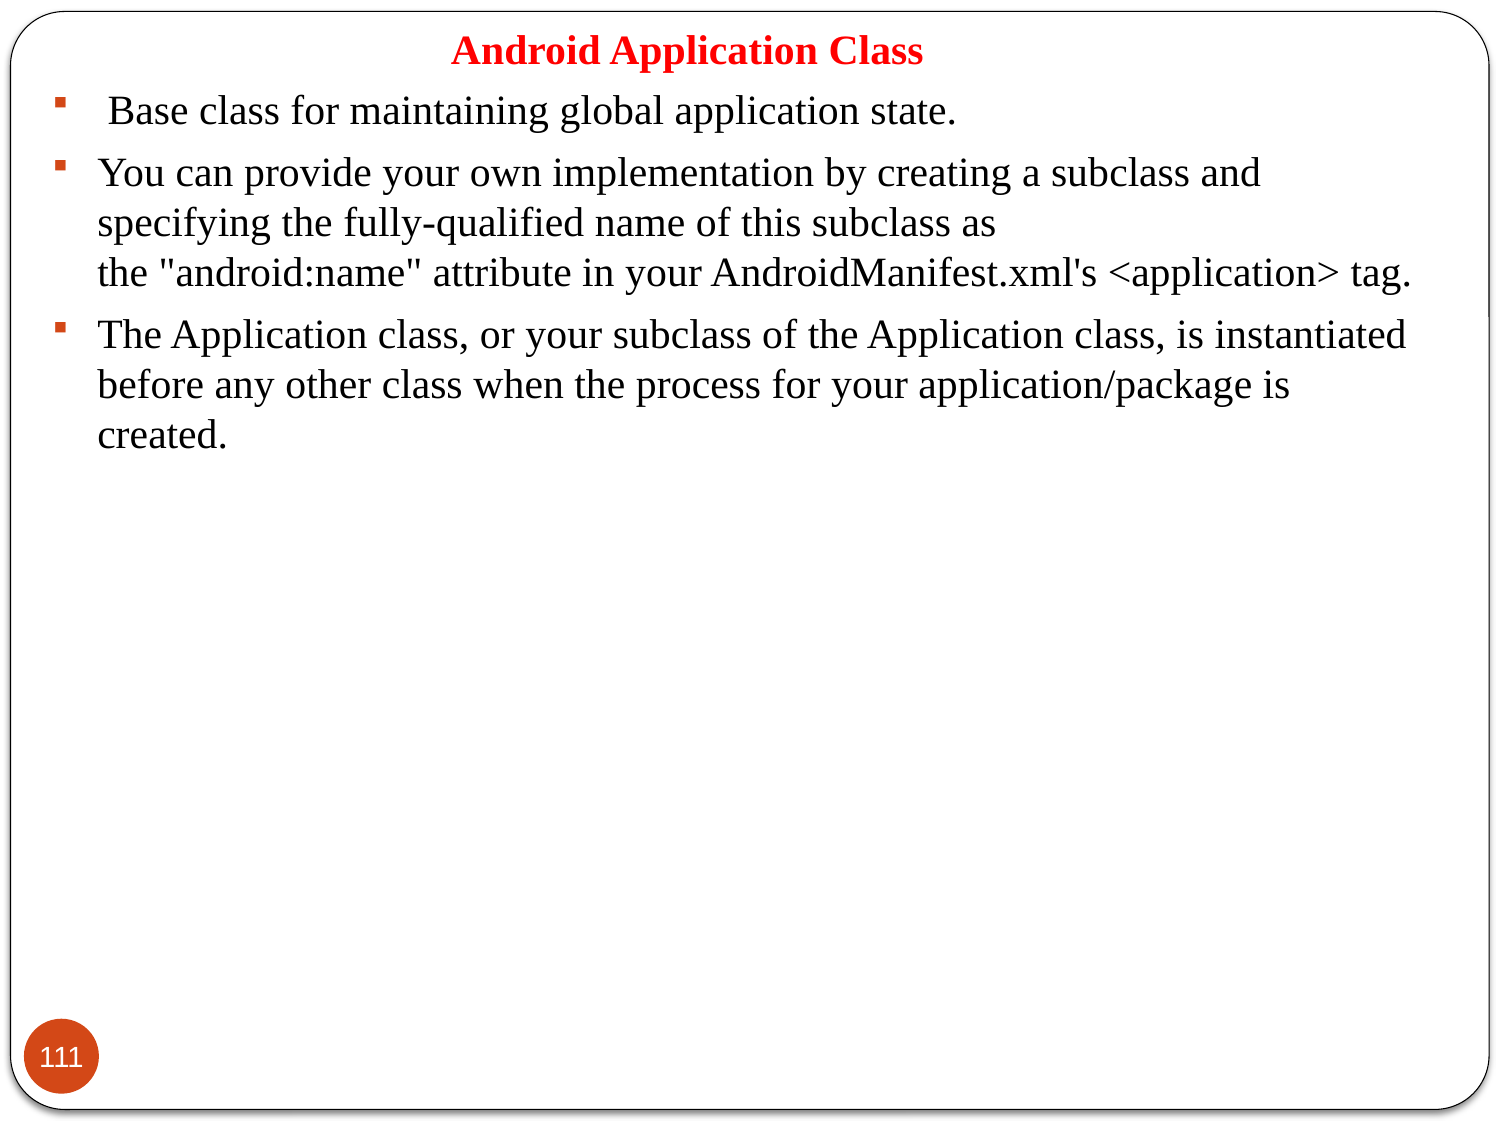

# Android Application Class
 Base class for maintaining global application state.
You can provide your own implementation by creating a subclass and specifying the fully-qualified name of this subclass as the "android:name" attribute in your AndroidManifest.xml's <application> tag.
The Application class, or your subclass of the Application class, is instantiated before any other class when the process for your application/package is created.
111